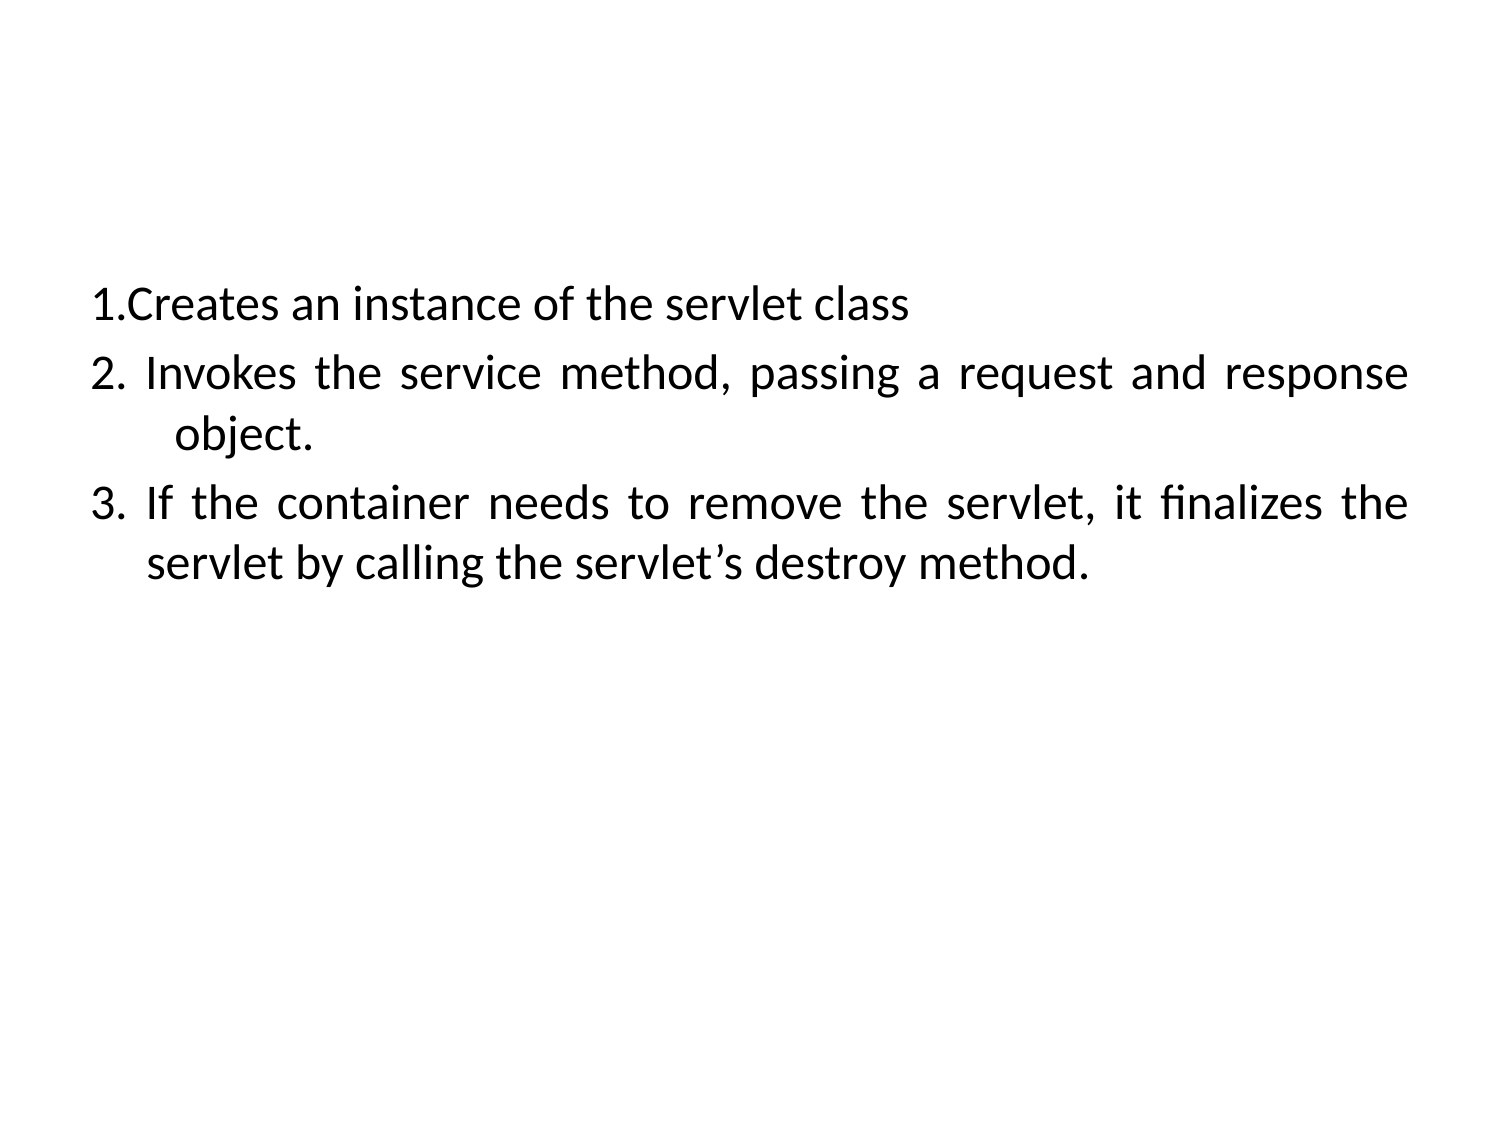

#
1.Creates an instance of the servlet class
2. Invokes the service method, passing a request and response object.
3. If the container needs to remove the servlet, it finalizes the servlet by calling the servlet’s destroy method.